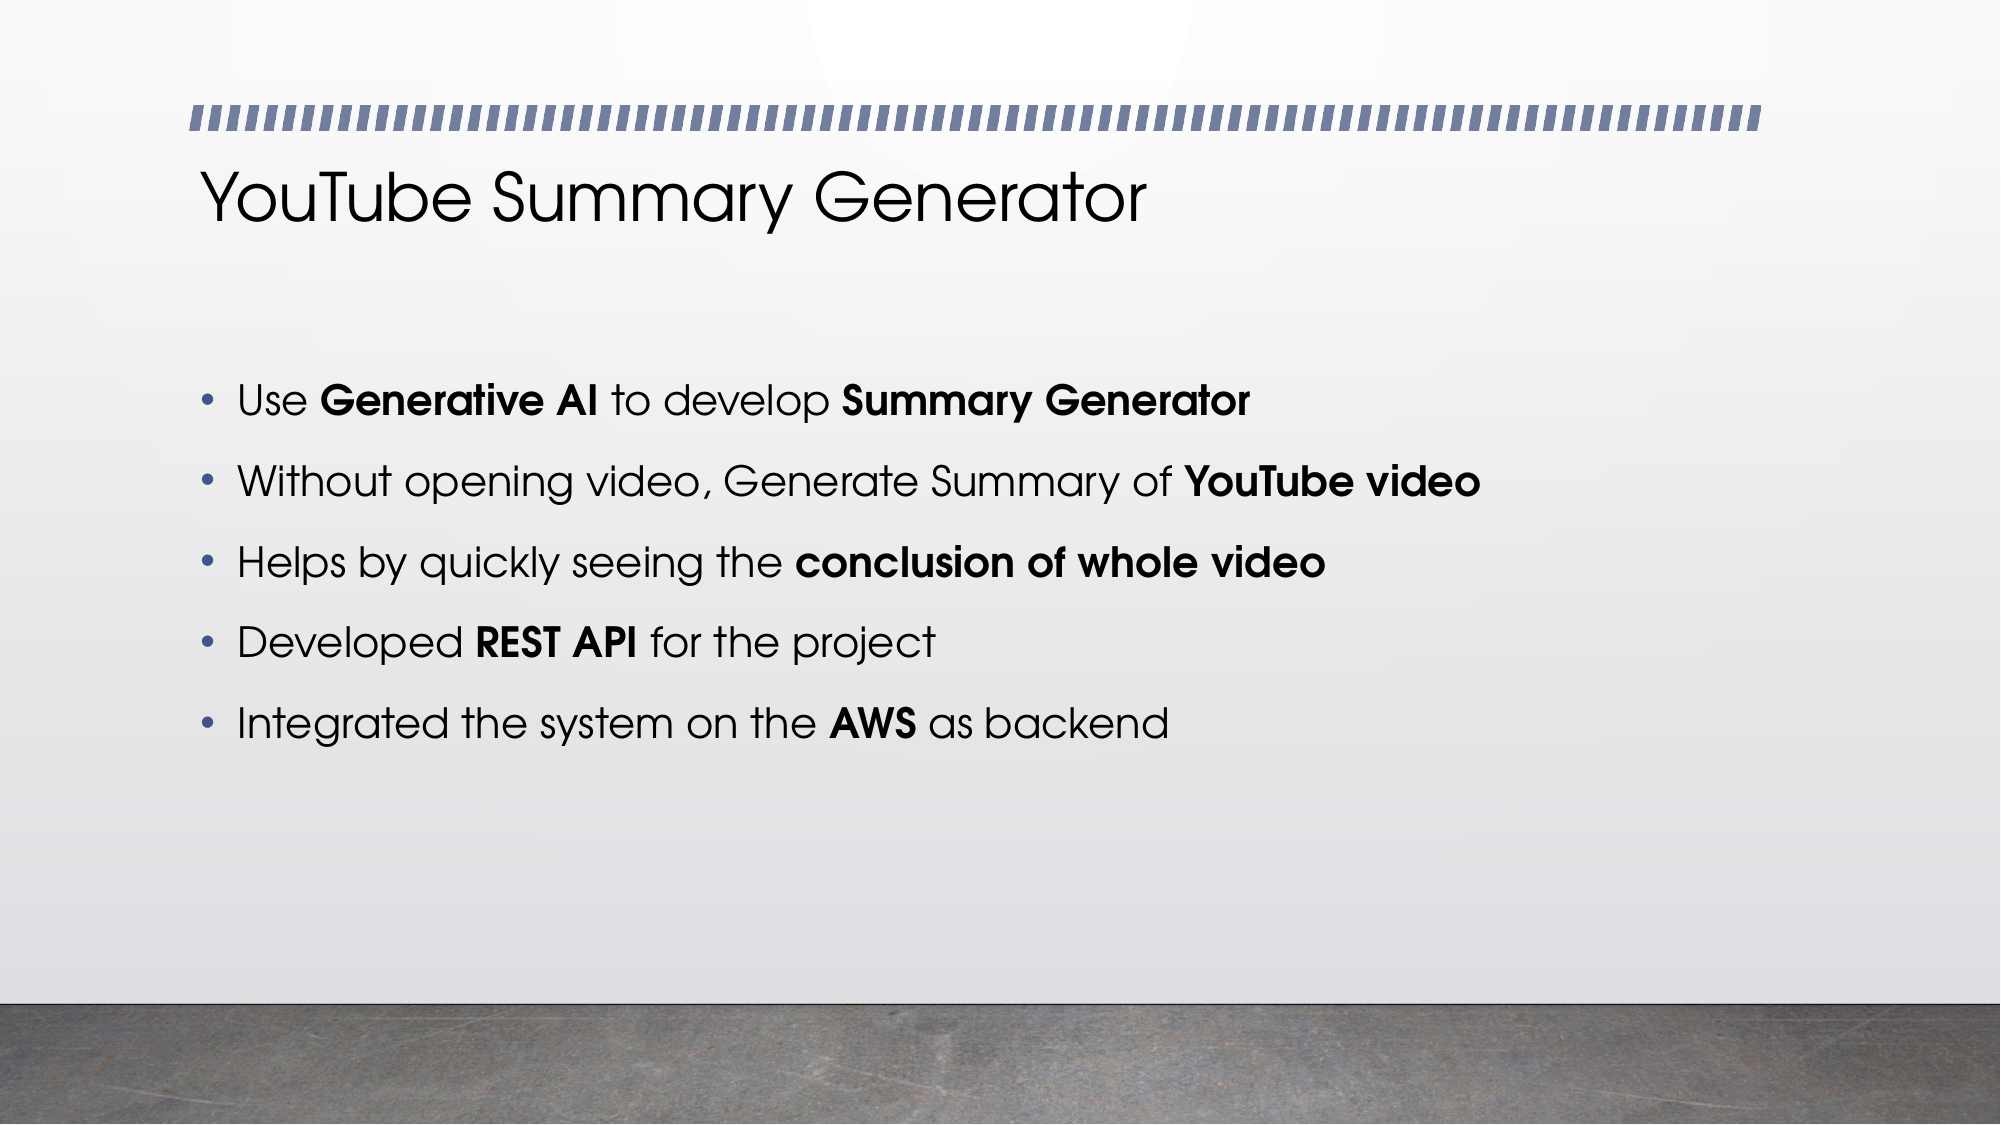

# YouTube Summary Generator
Use Generative AI to develop Summary Generator
Without opening video, Generate Summary of YouTube video
Helps by quickly seeing the conclusion of whole video
Developed REST API for the project
Integrated the system on the AWS as backend